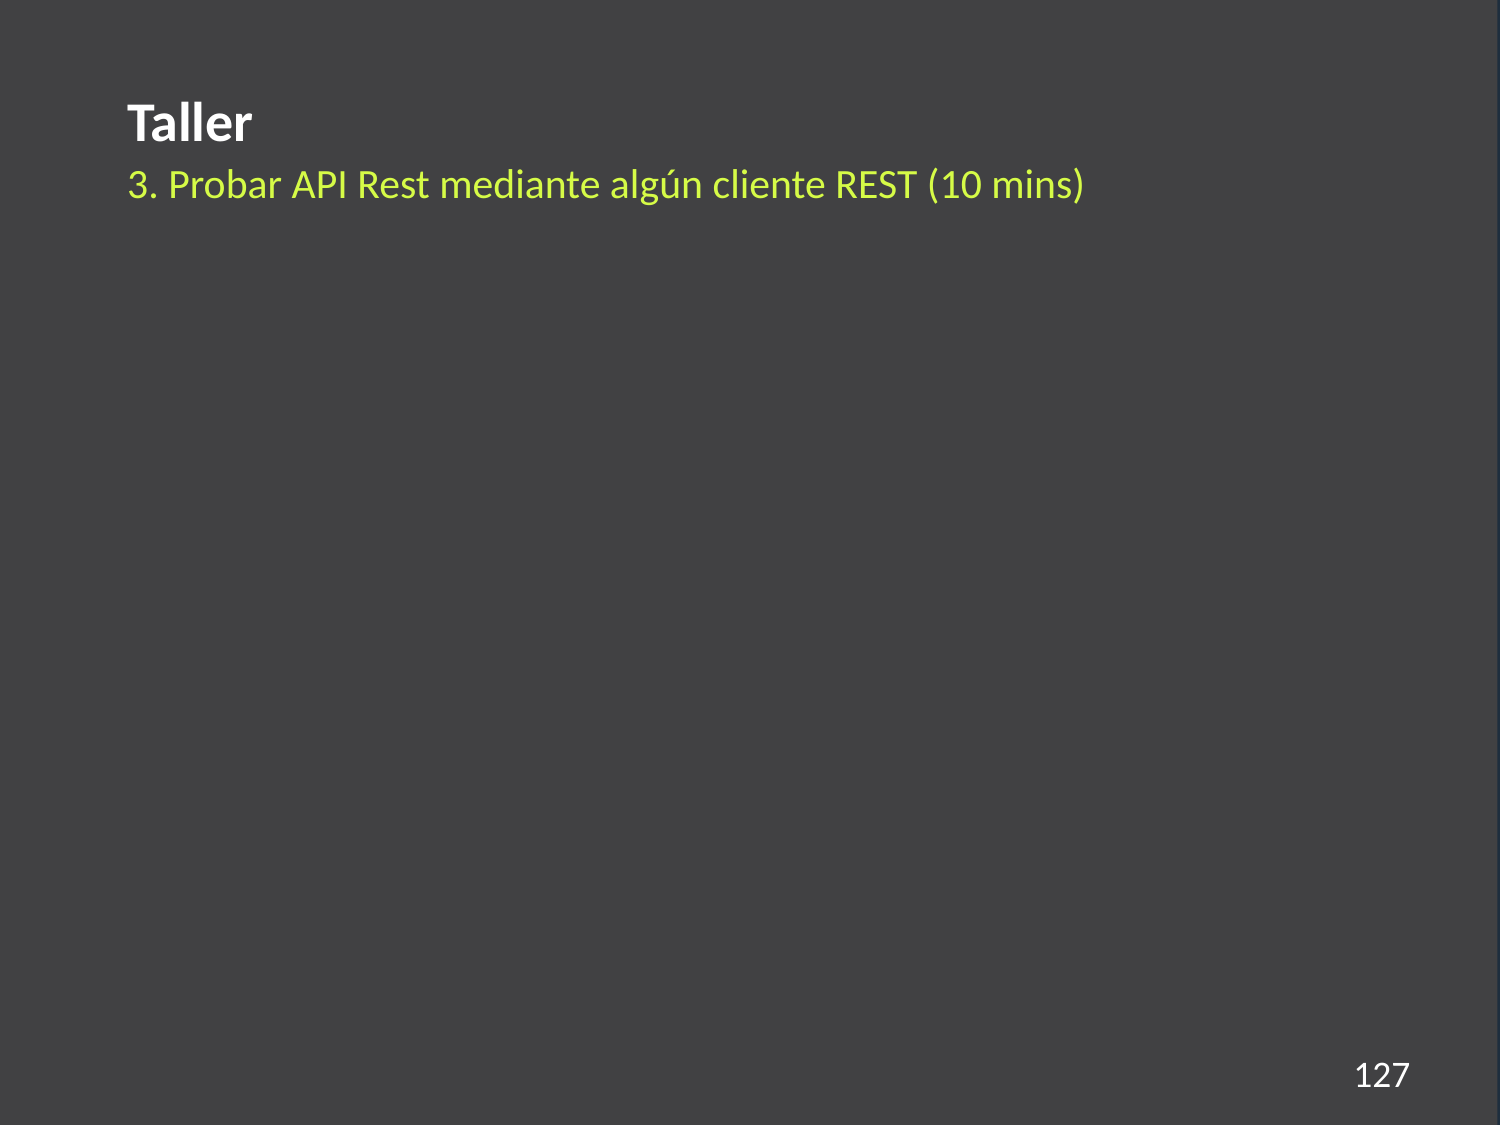

Taller
3. Probar API Rest mediante algún cliente REST (10 mins)

127